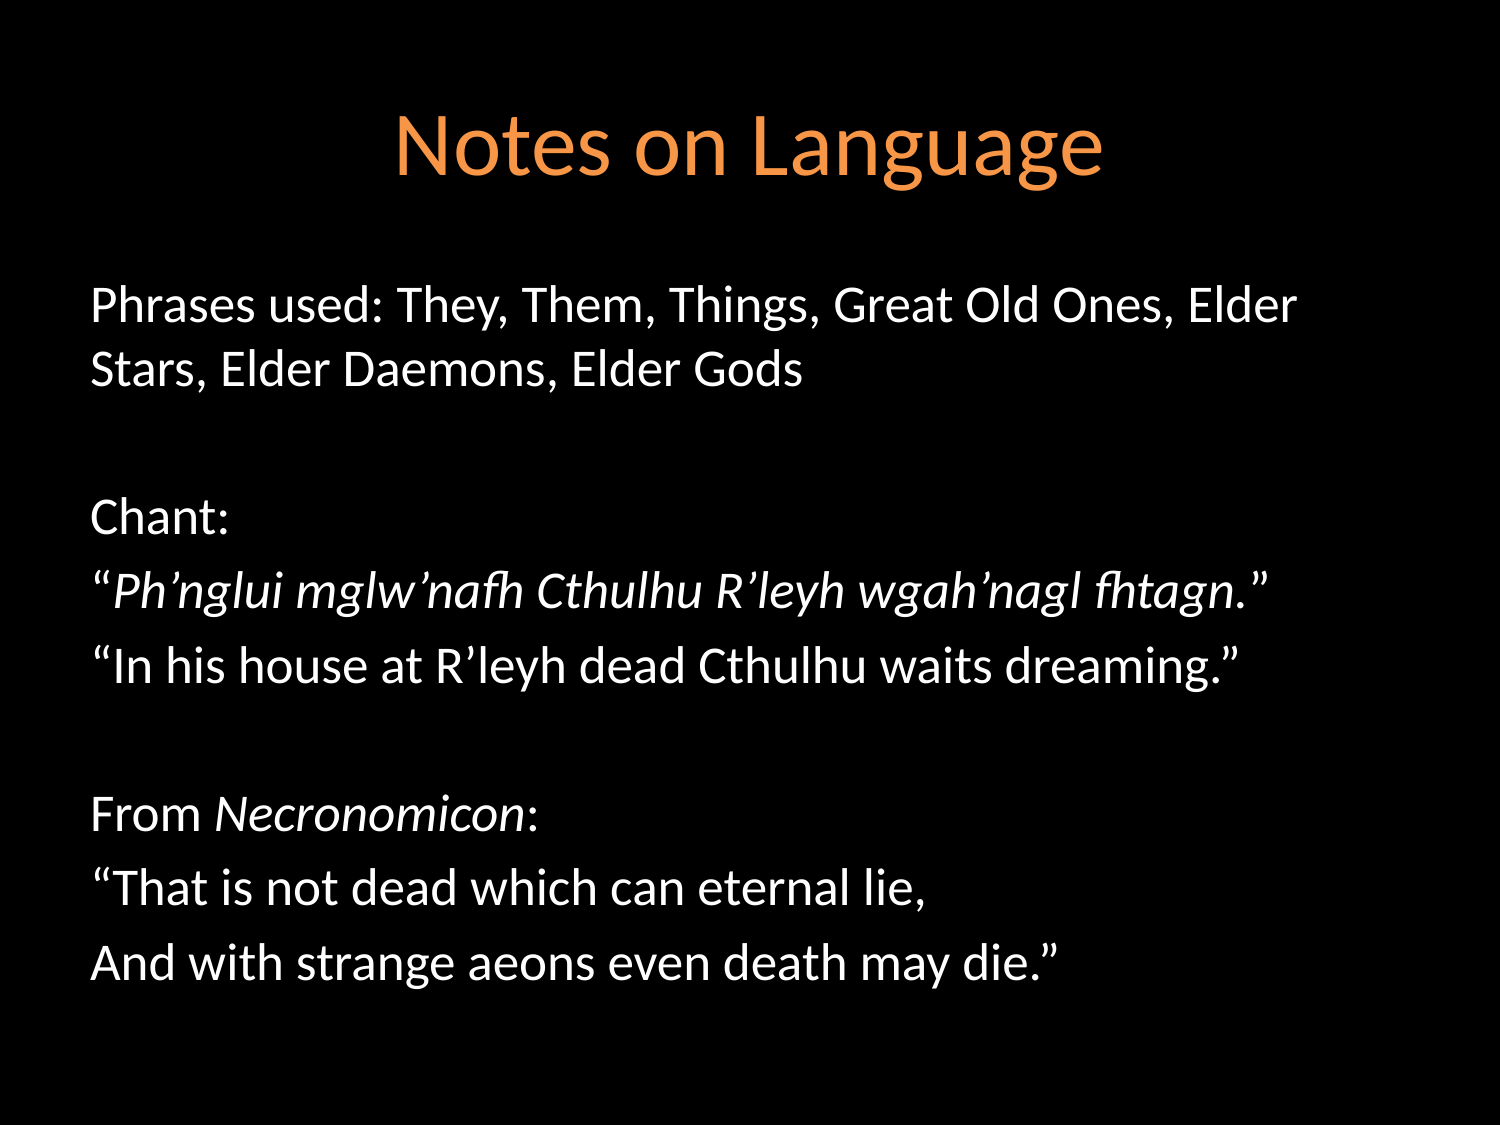

# Notes on Language
Phrases used: They, Them, Things, Great Old Ones, Elder Stars, Elder Daemons, Elder Gods

Chant:
“Ph’nglui mglw’nafh Cthulhu R’leyh wgah’nagl fhtagn.”
“In his house at R’leyh dead Cthulhu waits dreaming.”

From Necronomicon:
“That is not dead which can eternal lie,
And with strange aeons even death may die.”